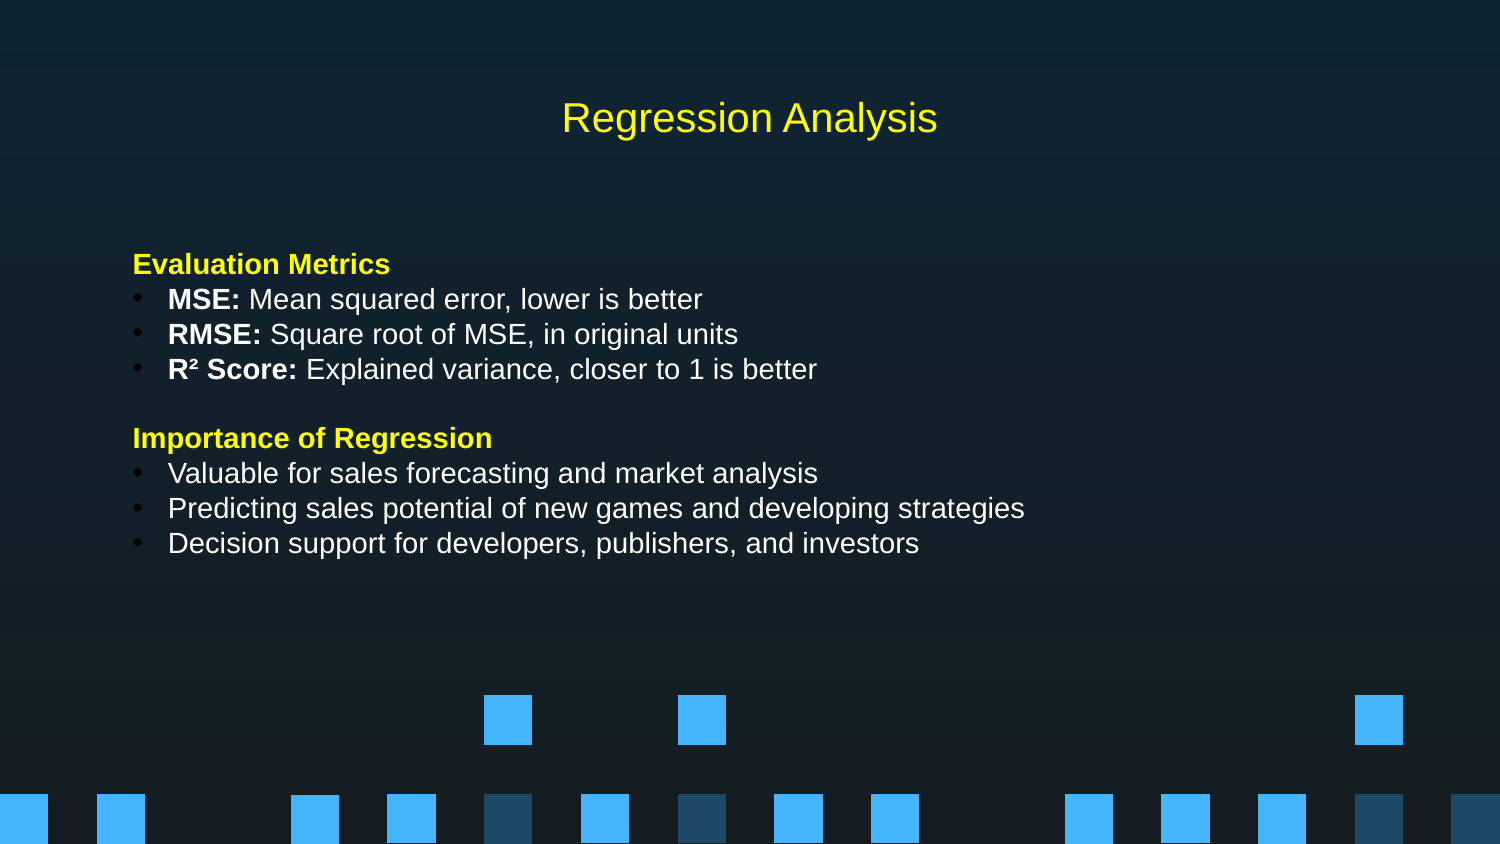

# Regression Analysis
Evaluation Metrics
MSE: Mean squared error, lower is better
RMSE: Square root of MSE, in original units
R² Score: Explained variance, closer to 1 is better

Importance of Regression
Valuable for sales forecasting and market analysis
Predicting sales potential of new games and developing strategies
Decision support for developers, publishers, and investors